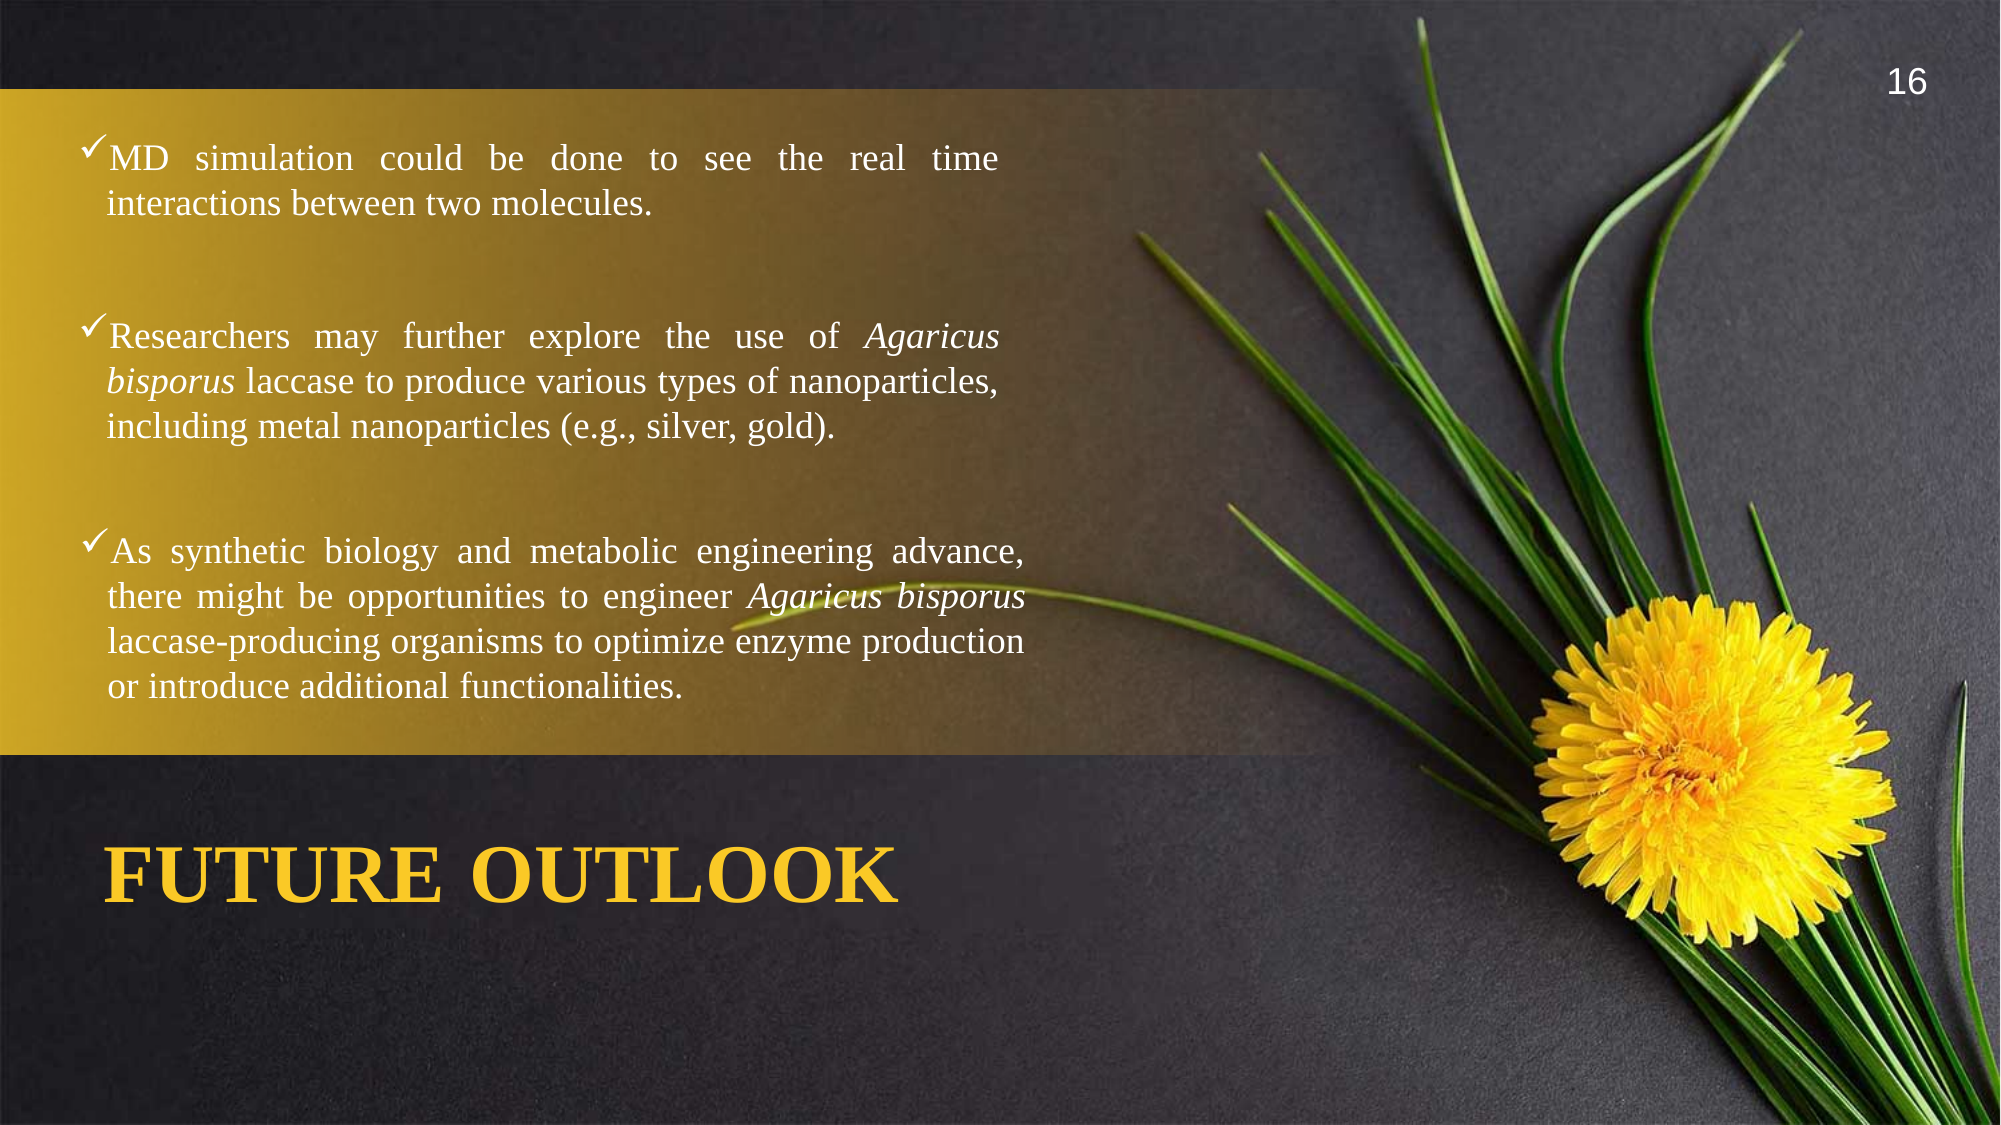

16

MD simulation could be done to see the real time interactions between two molecules.
Researchers may further explore the use of Agaricus bisporus laccase to produce various types of nanoparticles, including metal nanoparticles (e.g., silver, gold).
As synthetic biology and metabolic engineering advance, there might be opportunities to engineer Agaricus bisporus laccase-producing organisms to optimize enzyme production or introduce additional functionalities.
FUTURE OUTLOOK